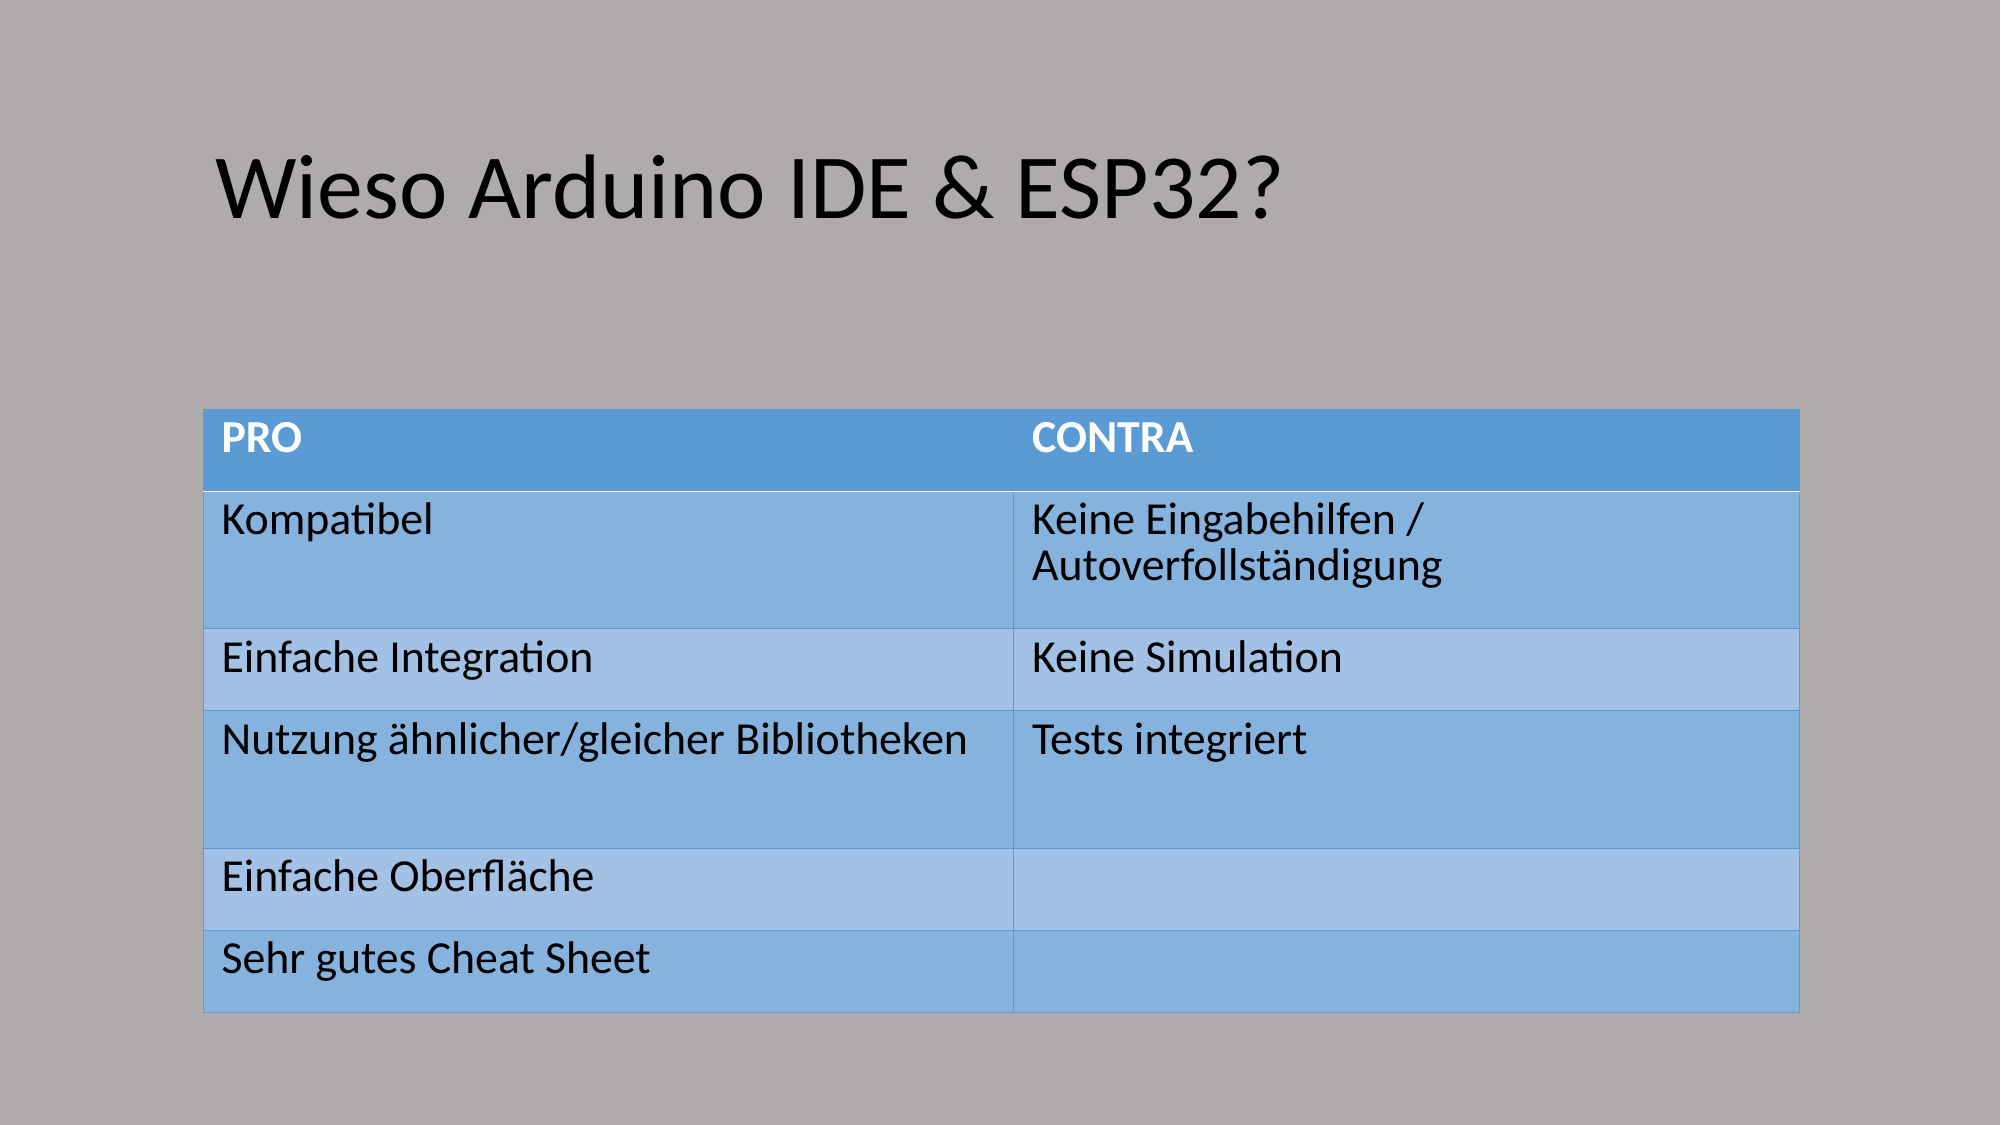

# Wieso Arduino IDE & ESP32?
| PRO | CONTRA |
| --- | --- |
| Kompatibel | Keine Eingabehilfen / Autoverfollständigung |
| Einfache Integration | Keine Simulation |
| Nutzung ähnlicher/gleicher Bibliotheken | Tests integriert |
| Einfache Oberfläche |  |
| Sehr gutes Cheat Sheet |  |